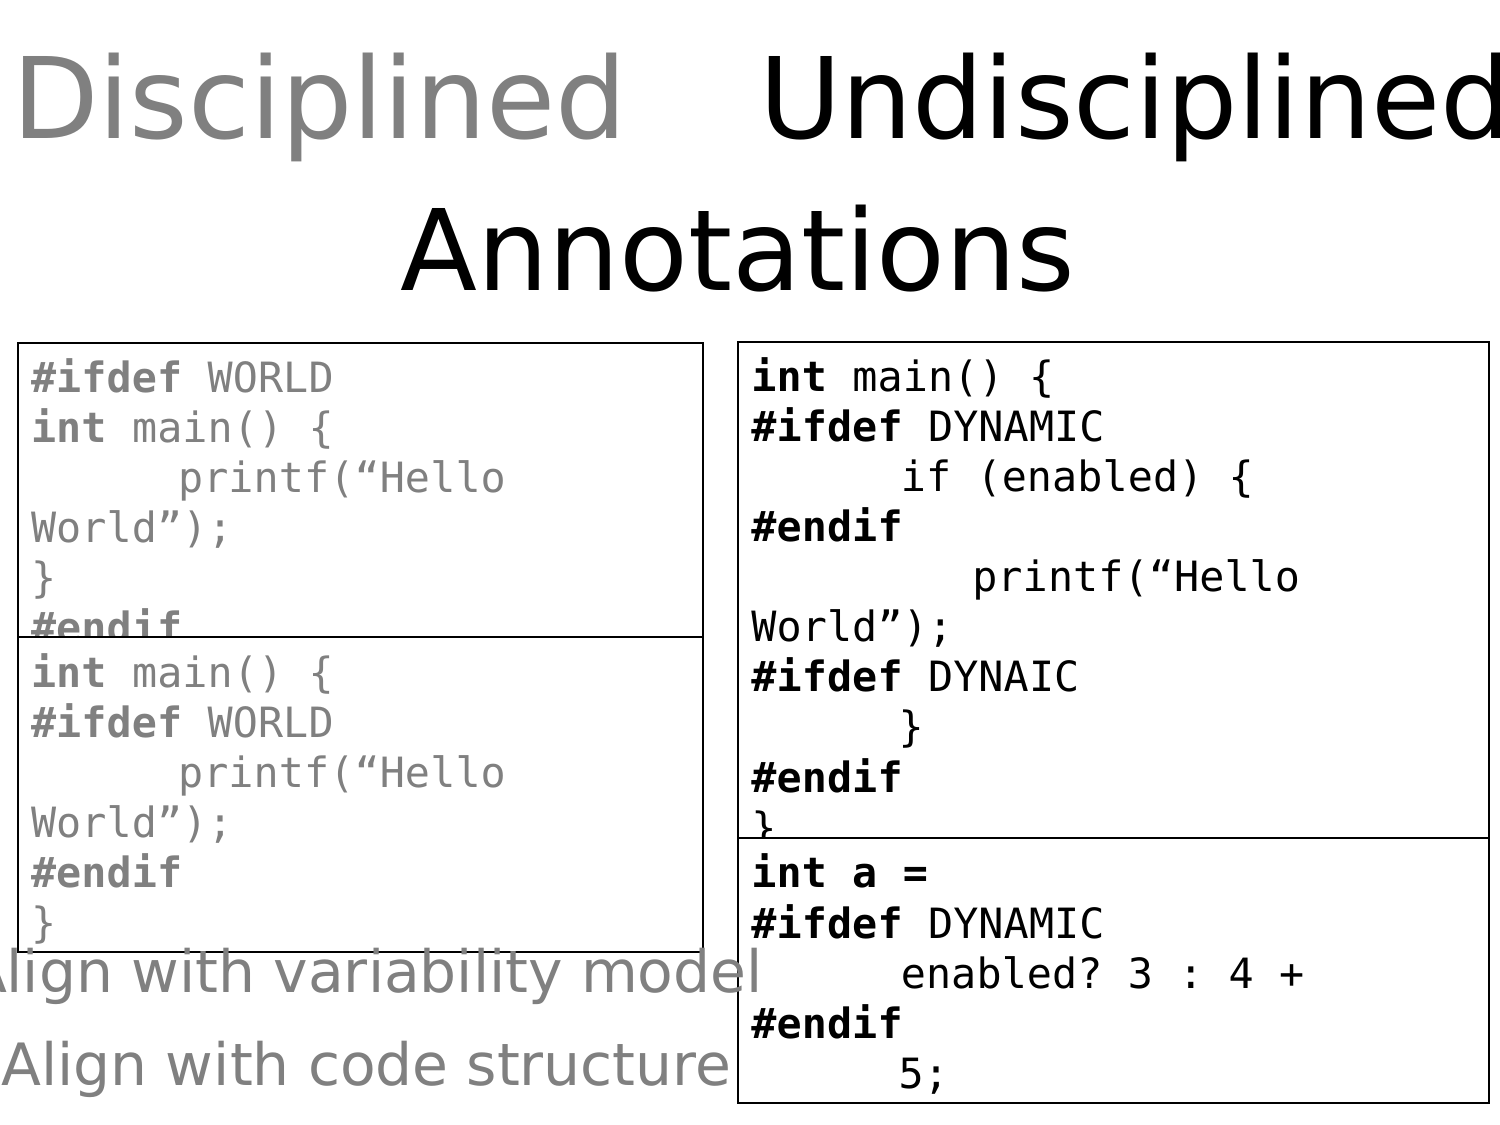

Disciplined
Undisciplined
Annotations
int main() {
#ifdef DYNAMIC
	   if (enabled) {
#endif
			printf(“Hello World”);
#ifdef DYNAIC
		}
#endif
}
#ifdef WORLD
int main() {
		printf(“Hello World”);
}
#endif
int main() {
#ifdef WORLD
		printf(“Hello World”);
#endif
}
int a =
#ifdef DYNAMIC
	   enabled? 3 : 4 +
#endif
		5;
Align with variability model
Align with code structure